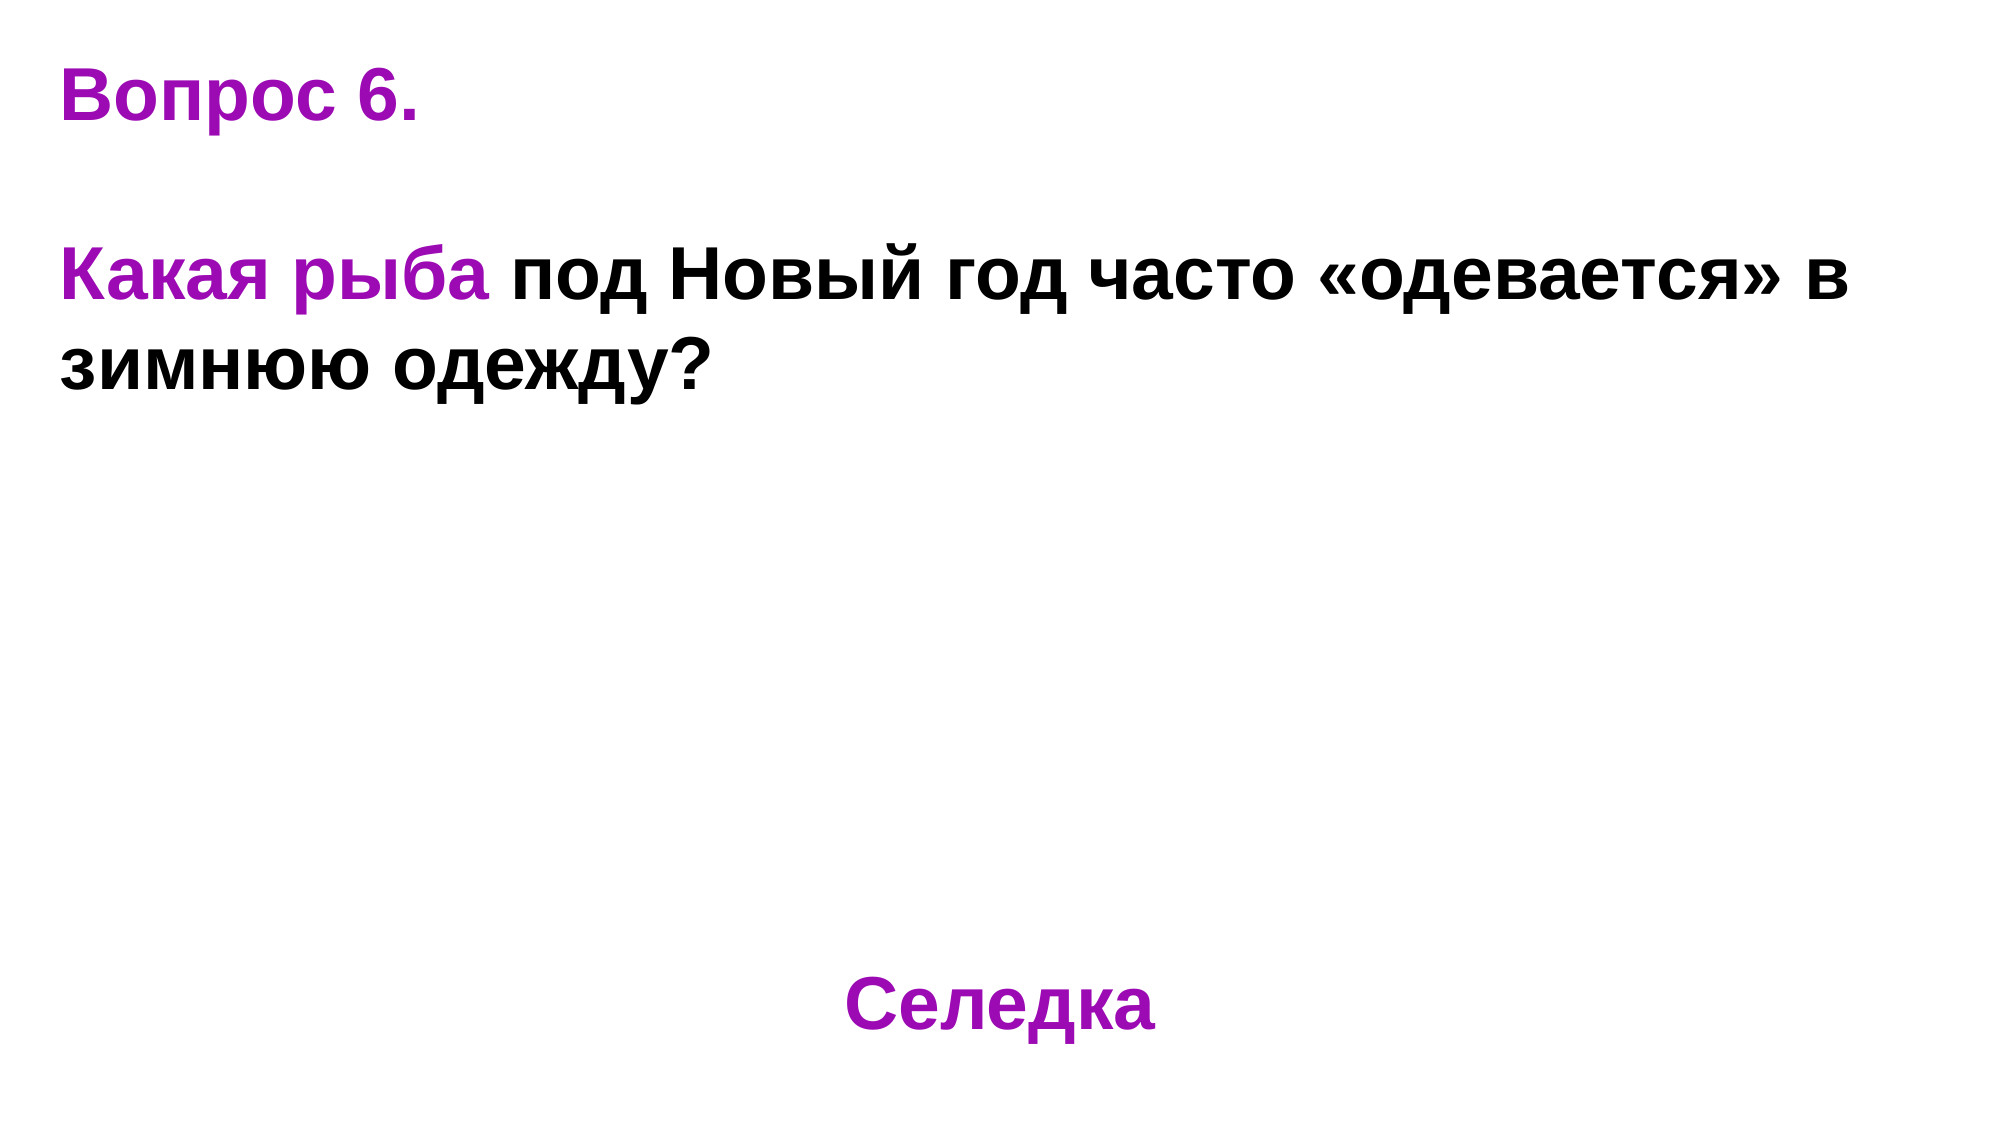

4
Вопрос 6.

Какая рыба под Новый год часто «одевается» в зимнюю одежду?
Селедка